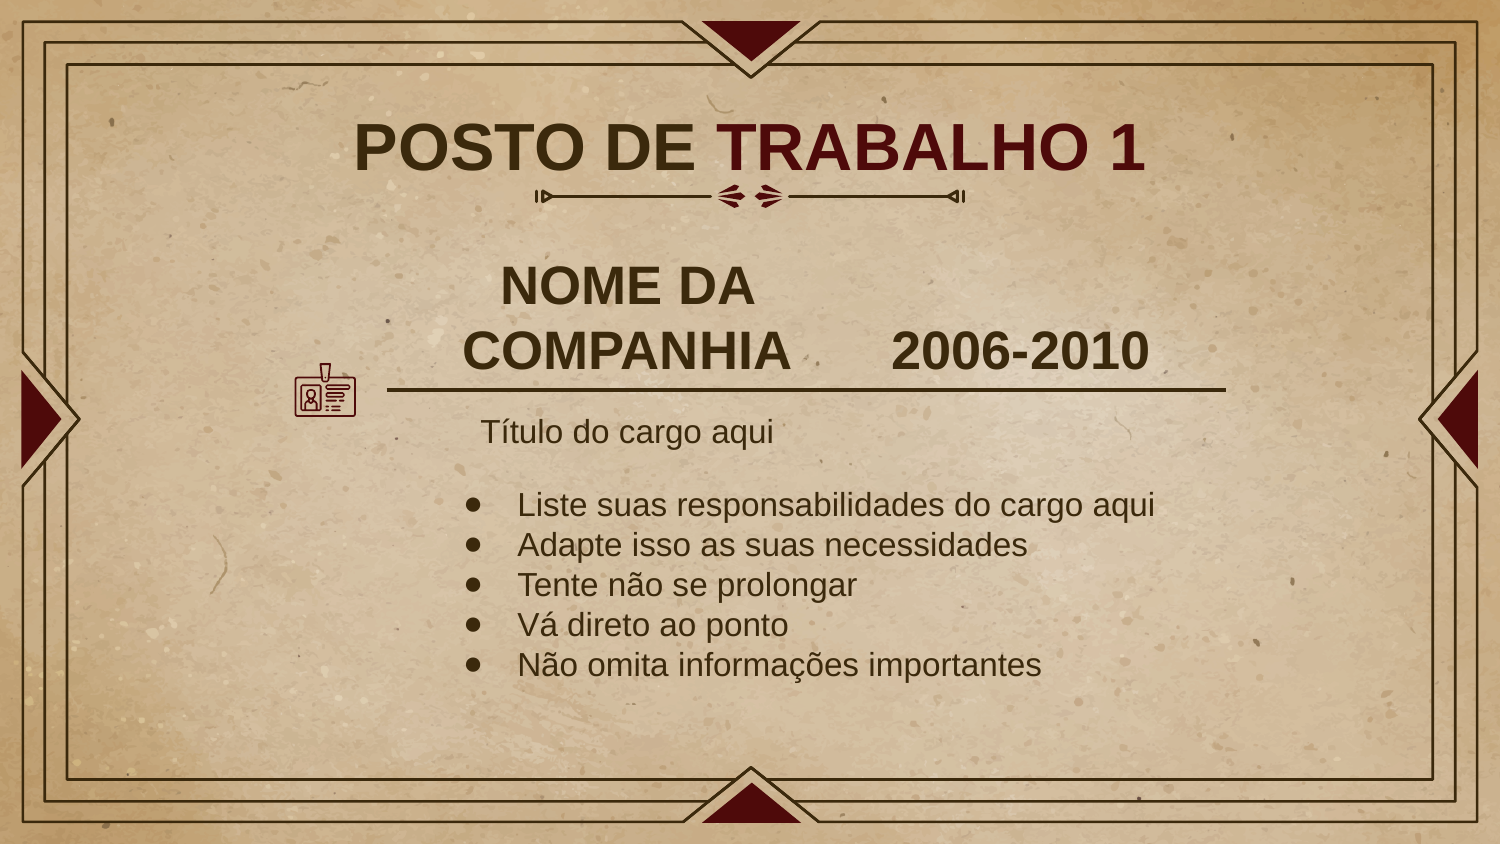

# POSTO DE TRABALHO 1
NOME DA COMPANHIA
2006-2010

Título do cargo aqui
Liste suas responsabilidades do cargo aqui
Adapte isso as suas necessidades
Tente não se prolongar
Vá direto ao ponto
Não omita informações importantes